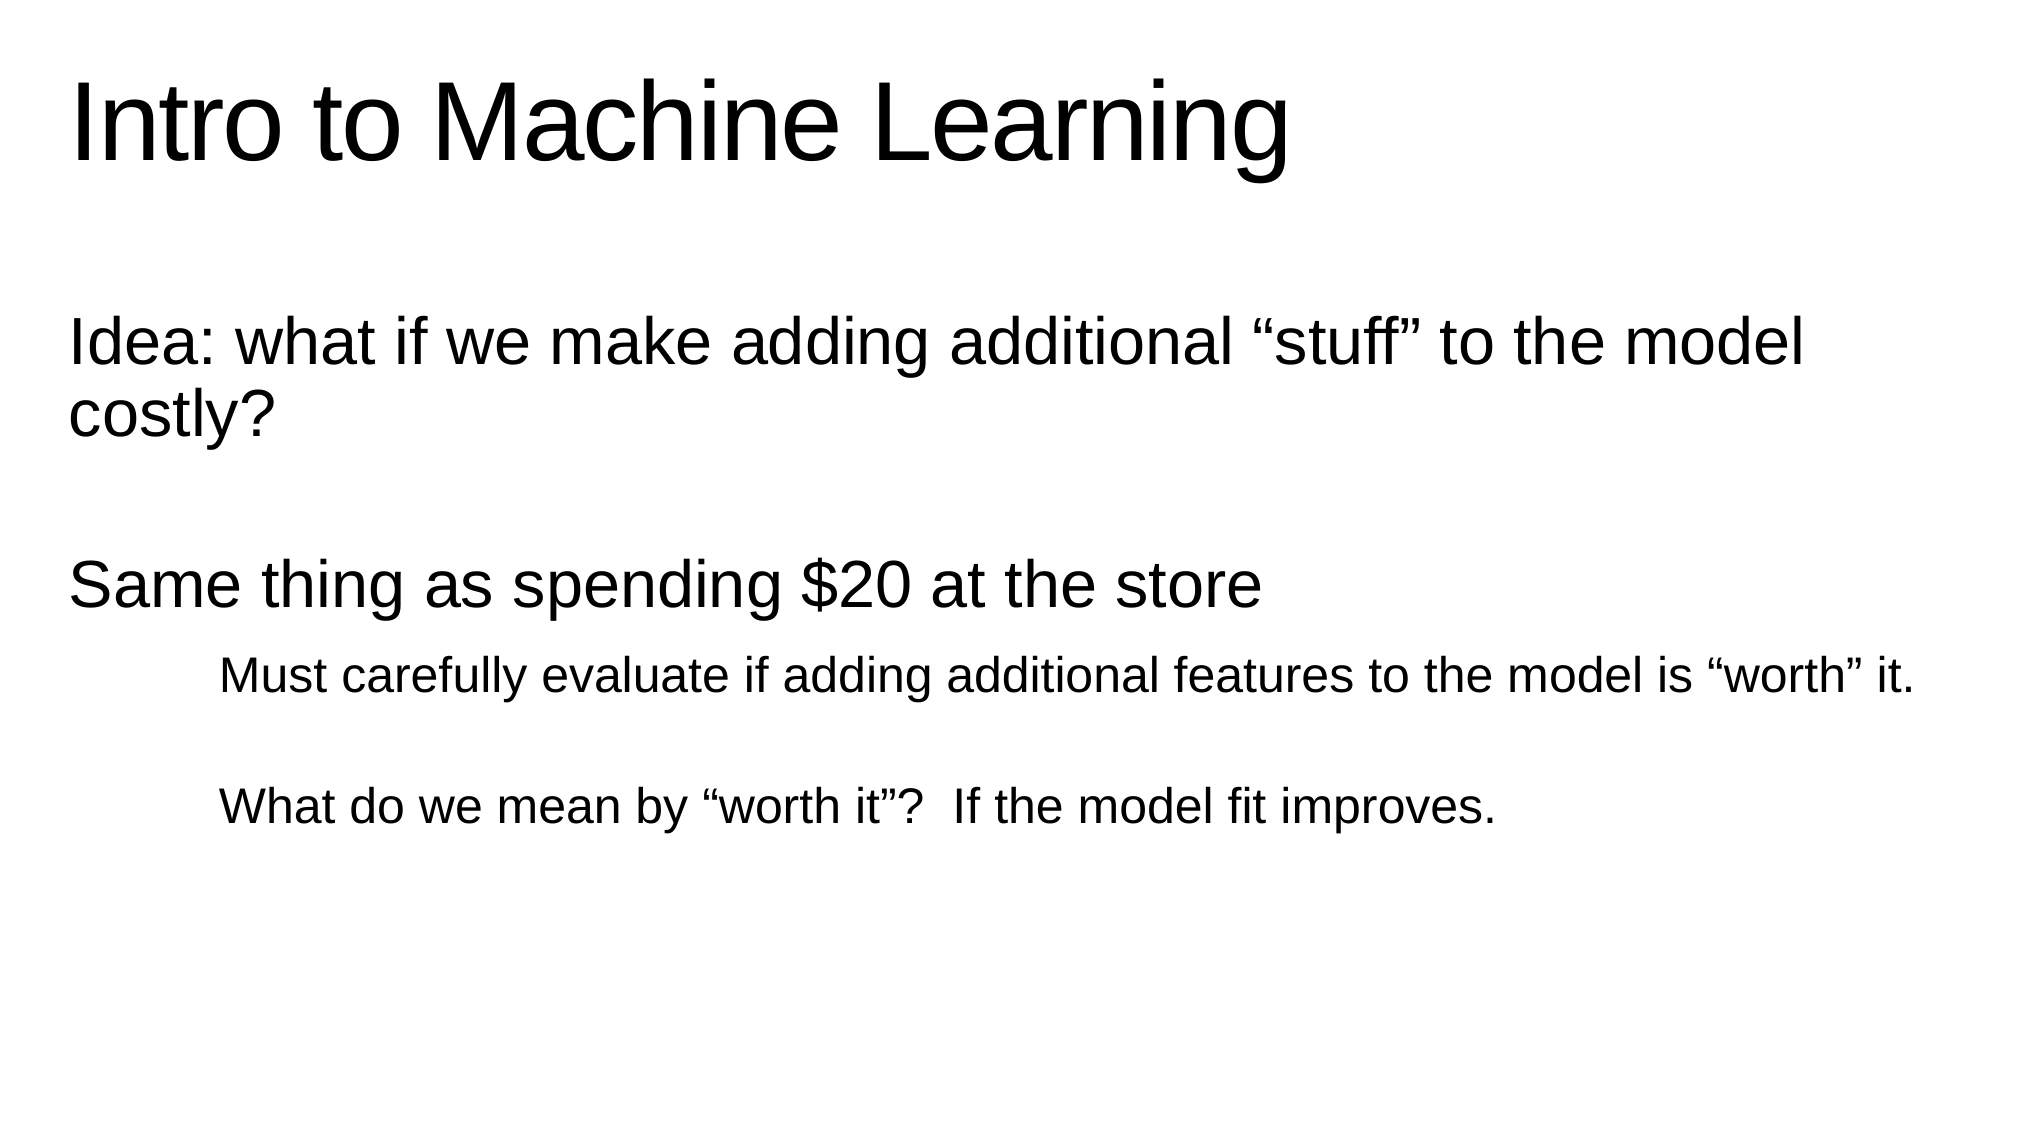

# Intro to Machine Learning

Idea: what if we make adding additional “stuff” to the model costly?

Same thing as spending $20 at the store
	Must carefully evaluate if adding additional features to the model is “worth” it.

	What do we mean by “worth it”?  If the model fit improves.